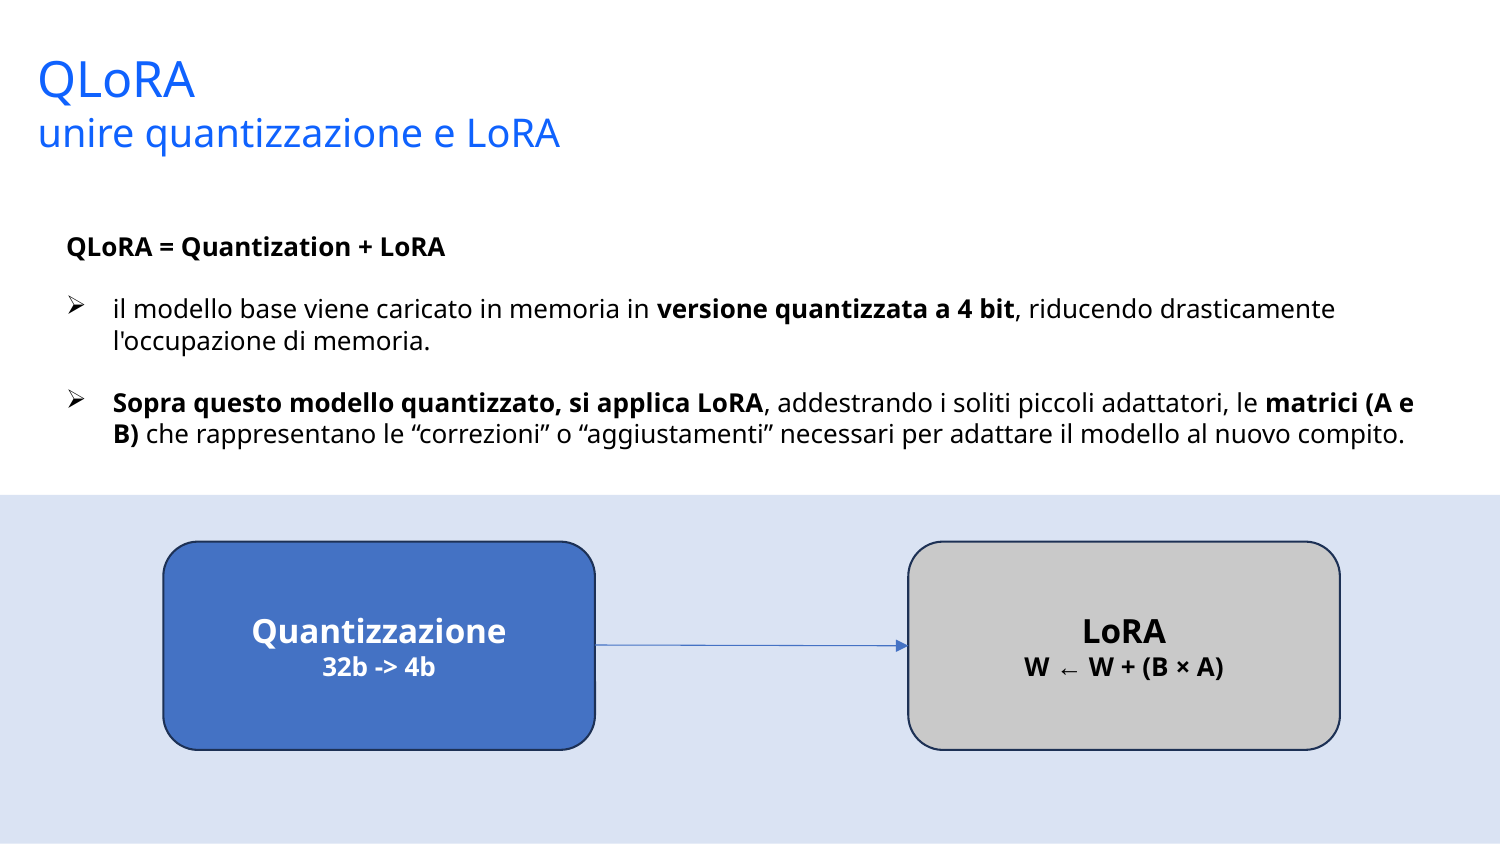

QLoRA
unire quantizzazione e LoRA

QLoRA = Quantization + LoRA

il modello base viene caricato in memoria in versione quantizzata a 4 bit, riducendo drasticamente l'occupazione di memoria.

Sopra questo modello quantizzato, si applica LoRA, addestrando i soliti piccoli adattatori, le matrici (A e B) che rappresentano le “correzioni” o “aggiustamenti” necessari per adattare il modello al nuovo compito.

Quantizzazione
32b -> 4b
LoRA
W ← W + (B × A)